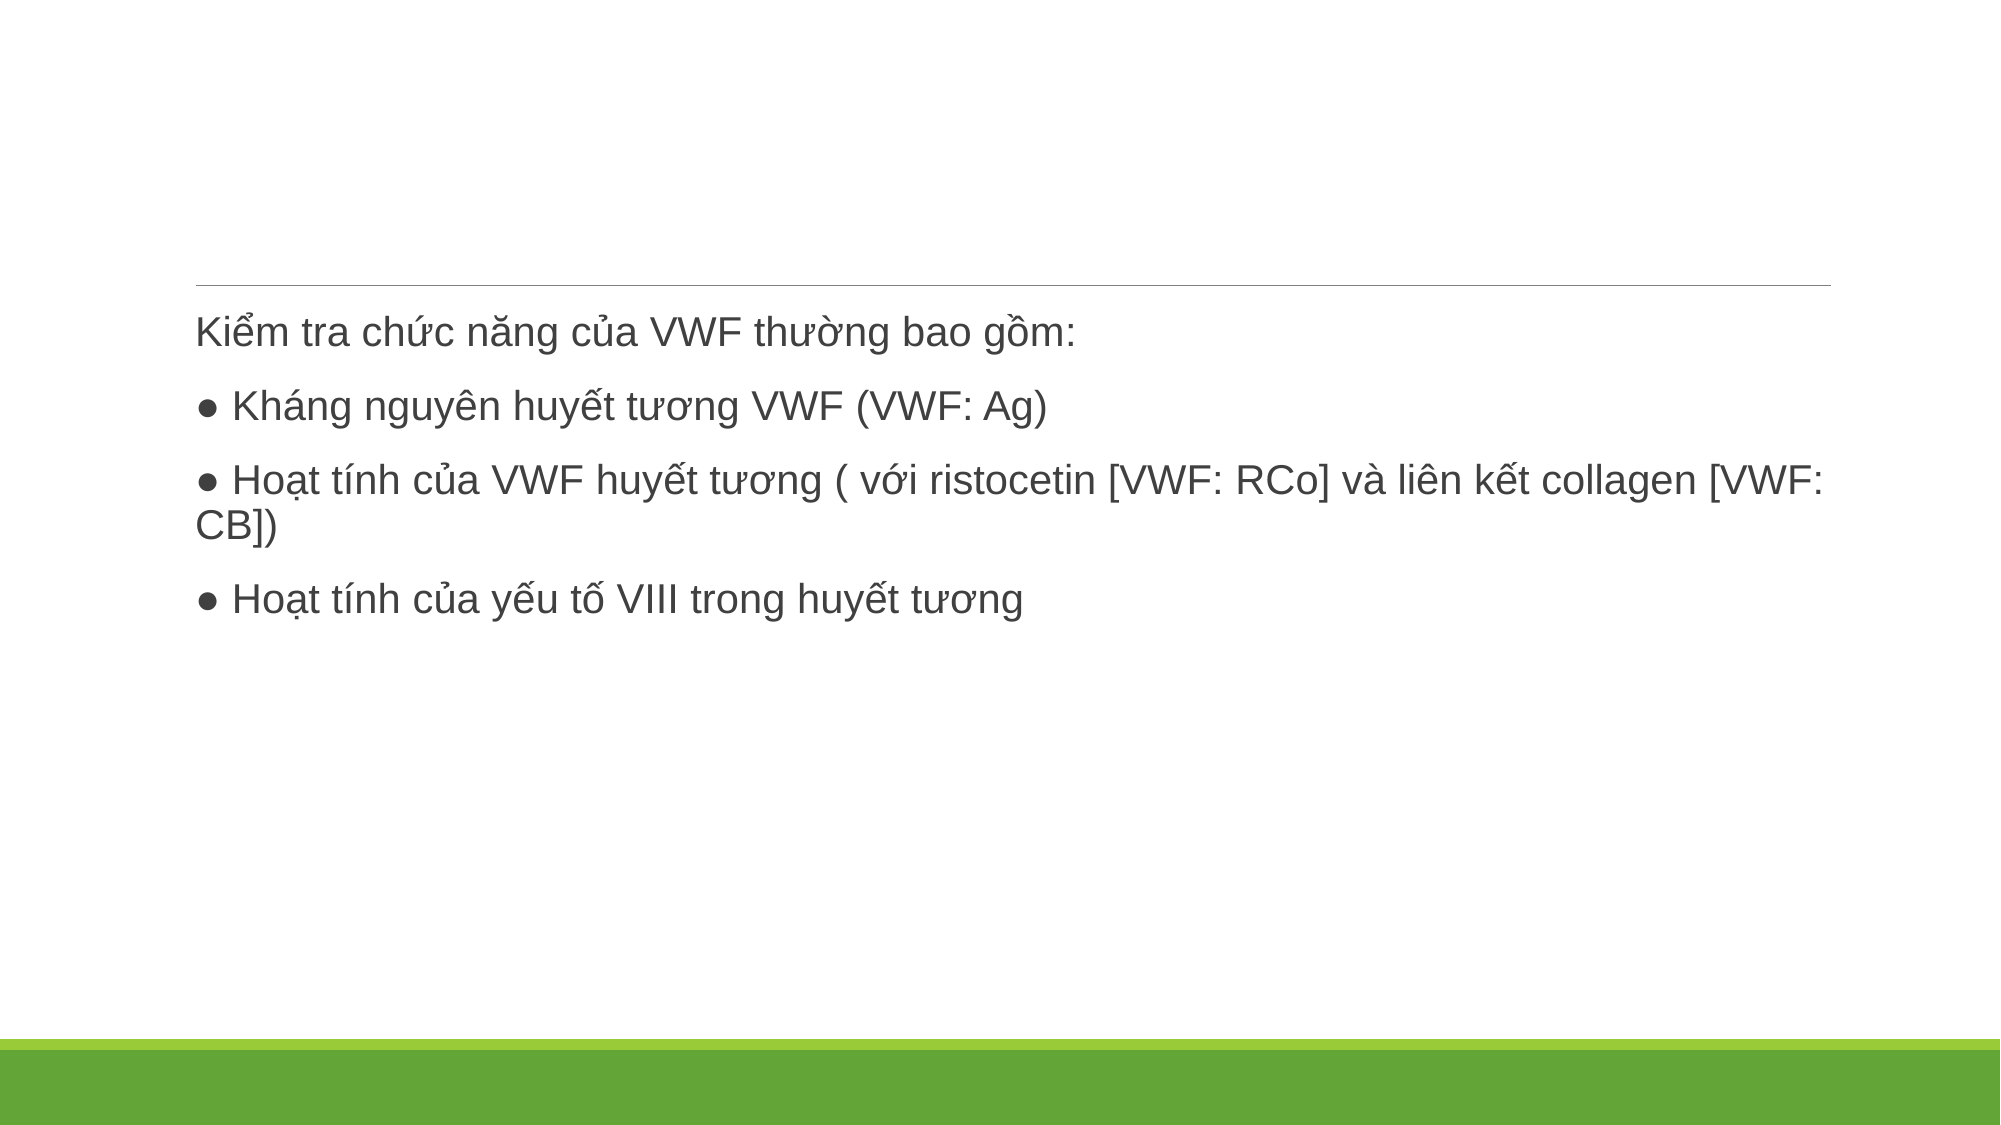

#
Kiểm tra chức năng của VWF thường bao gồm:
● Kháng nguyên huyết tương VWF (VWF: Ag)
● Hoạt tính của VWF huyết tương ( với ristocetin [VWF: RCo] và liên kết collagen [VWF: CB])
● Hoạt tính của yếu tố VIII trong huyết tương